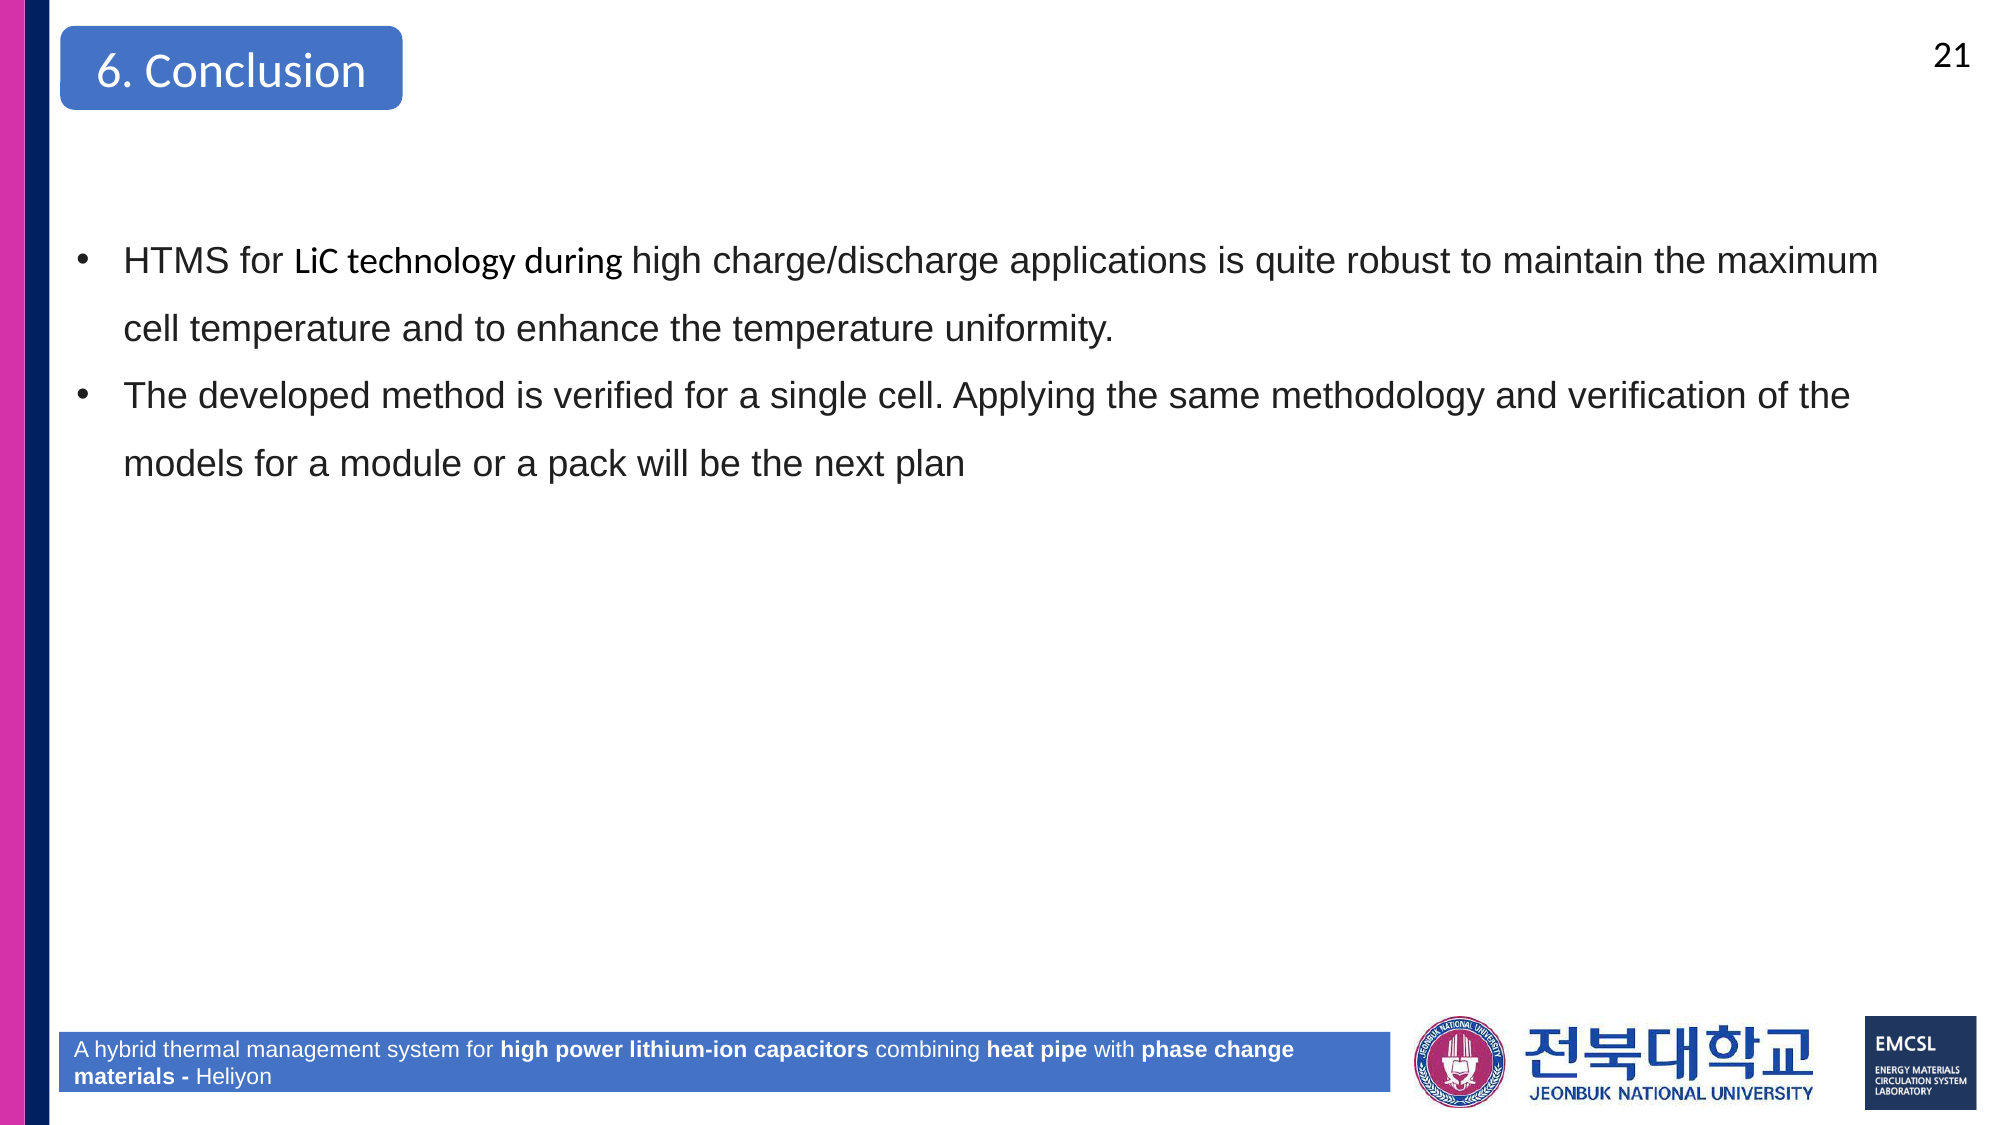

21
6. Conclusion
HTMS for LiC technology during high charge/discharge applications is quite robust to maintain the maximum cell temperature and to enhance the temperature uniformity.
The developed method is verified for a single cell. Applying the same methodology and verification of the models for a module or a pack will be the next plan
A hybrid thermal management system for high power lithium-ion capacitors combining heat pipe with phase change materials - Heliyon